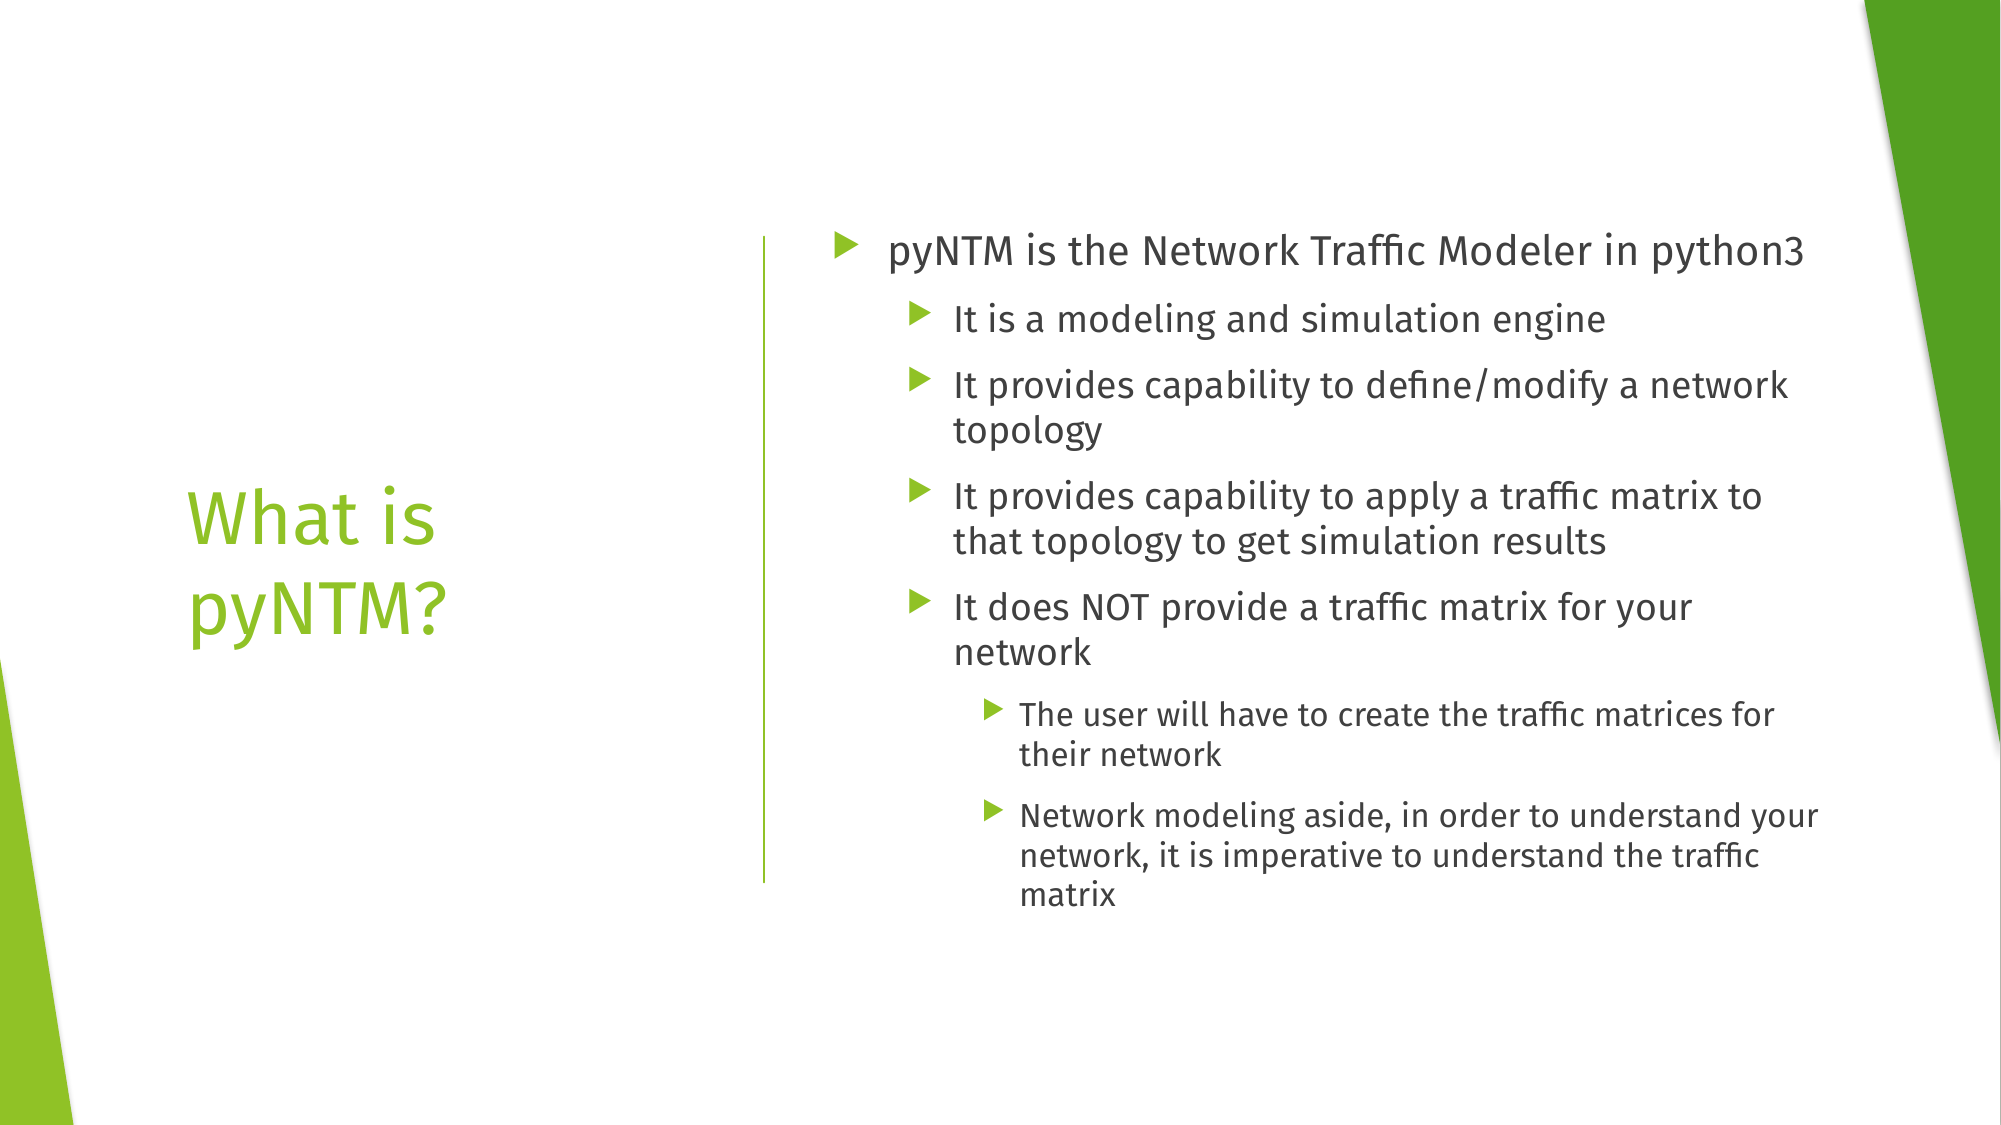

pyNTM is the Network Traffic Modeler in python3
It is a modeling and simulation engine
It provides capability to define/modify a network topology
It provides capability to apply a traffic matrix to that topology to get simulation results
It does NOT provide a traffic matrix for your network
The user will have to create the traffic matrices for their network
Network modeling aside, in order to understand your network, it is imperative to understand the traffic matrix

# What is pyNTM?